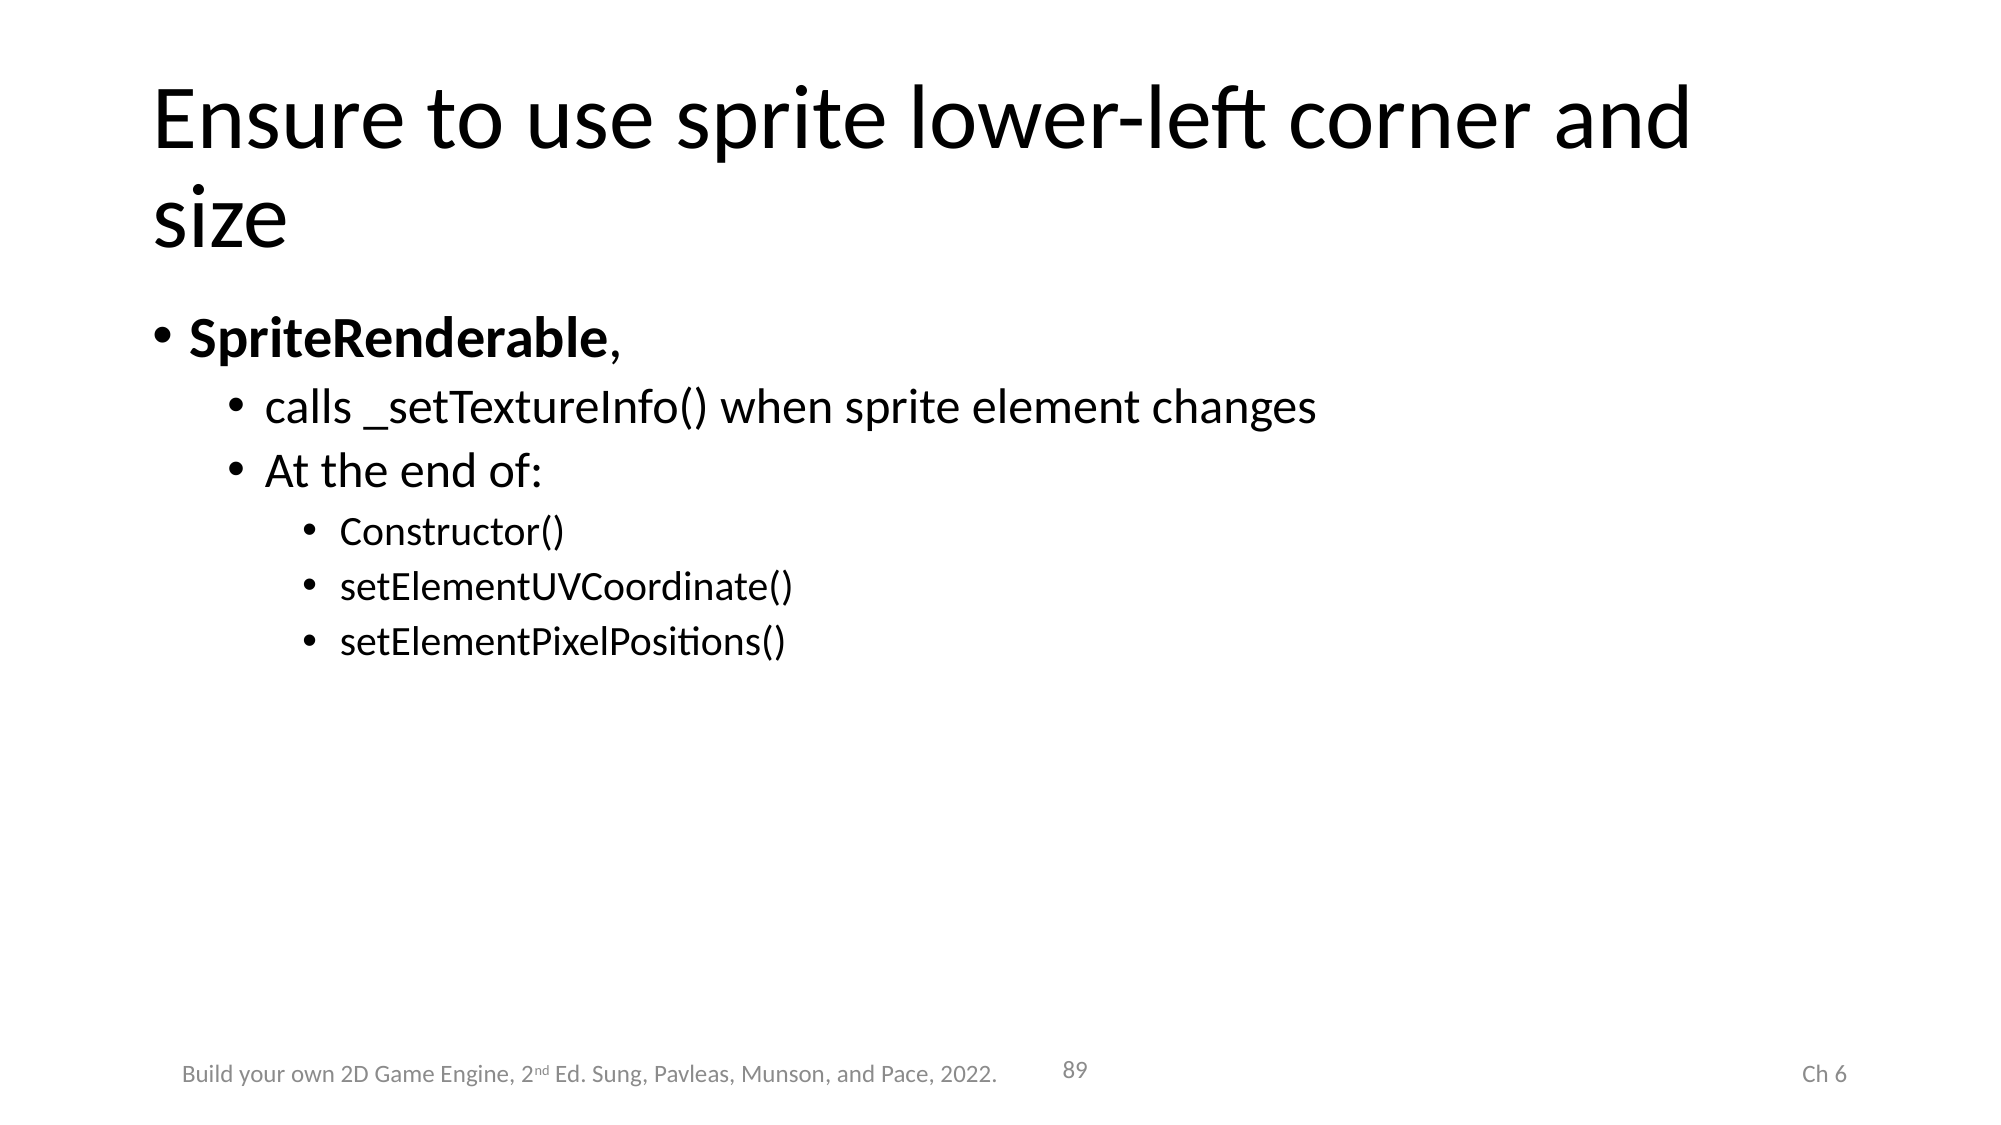

# Ensure to use sprite lower-left corner and size
SpriteRenderable,
calls _setTextureInfo() when sprite element changes
At the end of:
Constructor()
setElementUVCoordinate()
setElementPixelPositions()